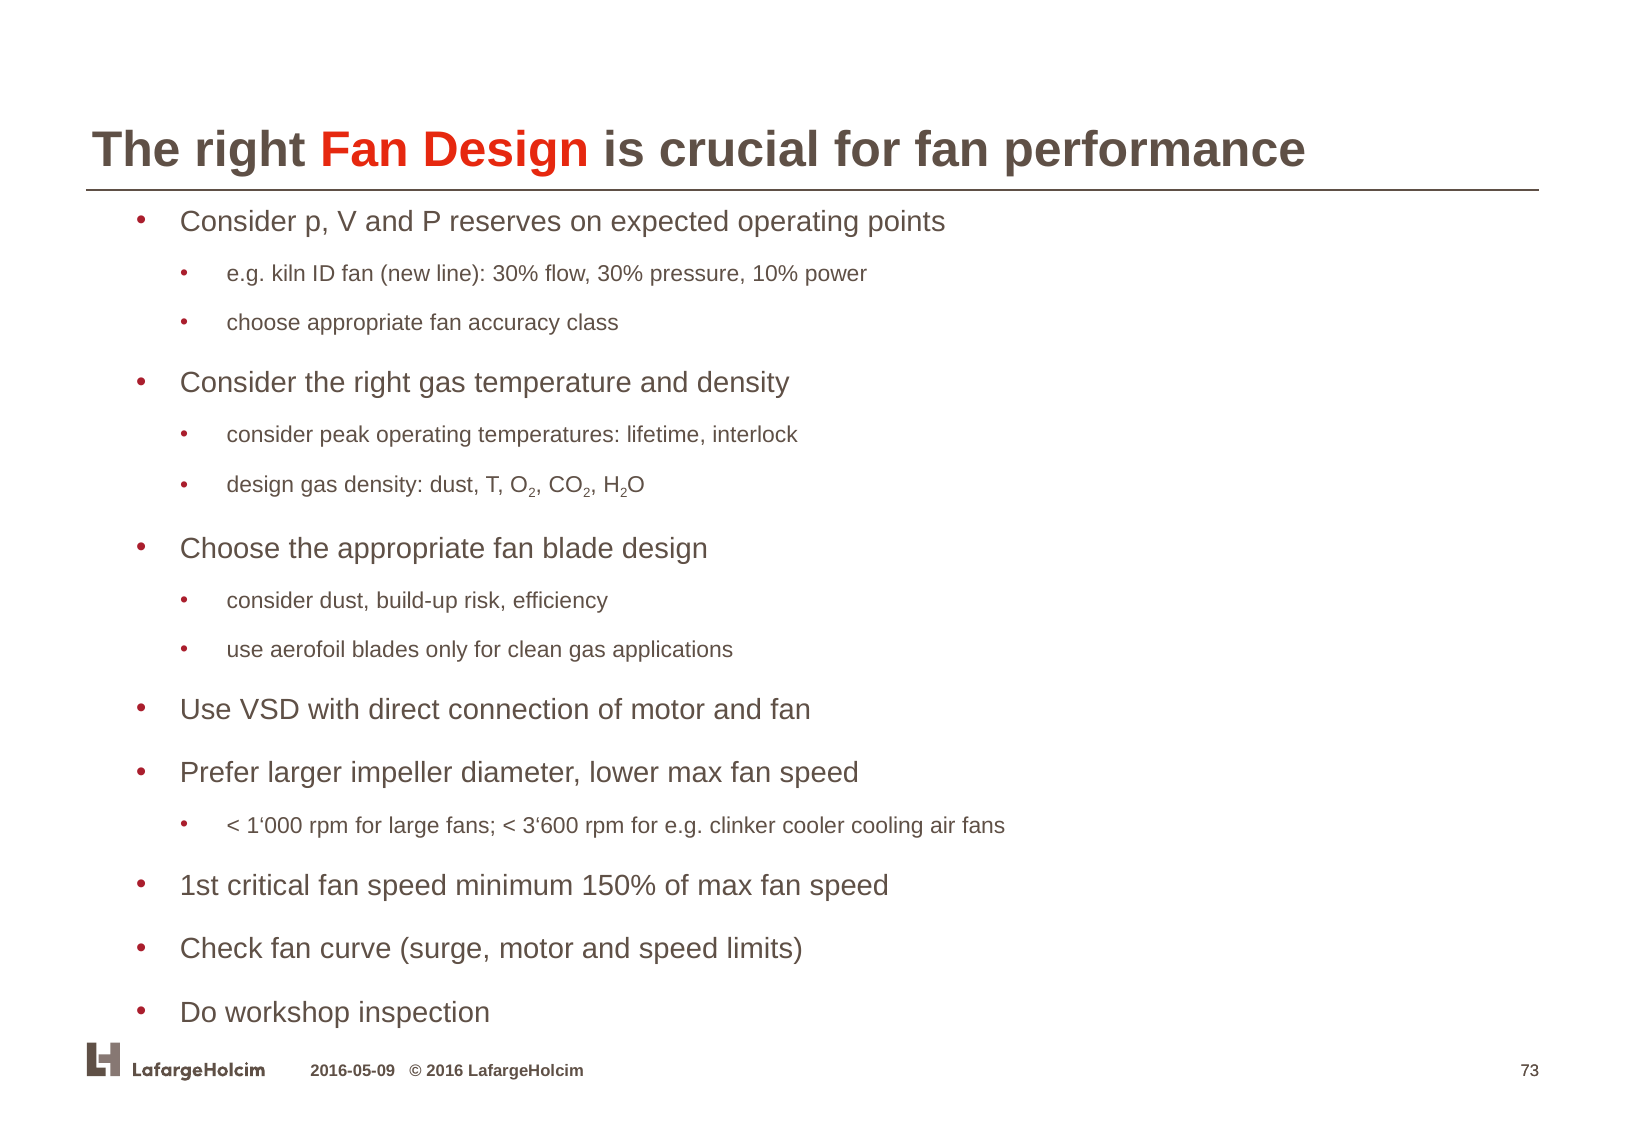

The right Fan Design is crucial for fan performance
Consider p, V and P reserves on expected operating points
e.g. kiln ID fan (new line): 30% flow, 30% pressure, 10% power
choose appropriate fan accuracy class
Consider the right gas temperature and density
consider peak operating temperatures: lifetime, interlock
design gas density: dust, T, O2, CO2, H2O
Choose the appropriate fan blade design
consider dust, build-up risk, efficiency
use aerofoil blades only for clean gas applications
Use VSD with direct connection of motor and fan
Prefer larger impeller diameter, lower max fan speed
< 1‘000 rpm for large fans; < 3‘600 rpm for e.g. clinker cooler cooling air fans
1st critical fan speed minimum 150% of max fan speed
Check fan curve (surge, motor and speed limits)
Do workshop inspection
2016-05-09   © 2016 LafargeHolcim
73
73